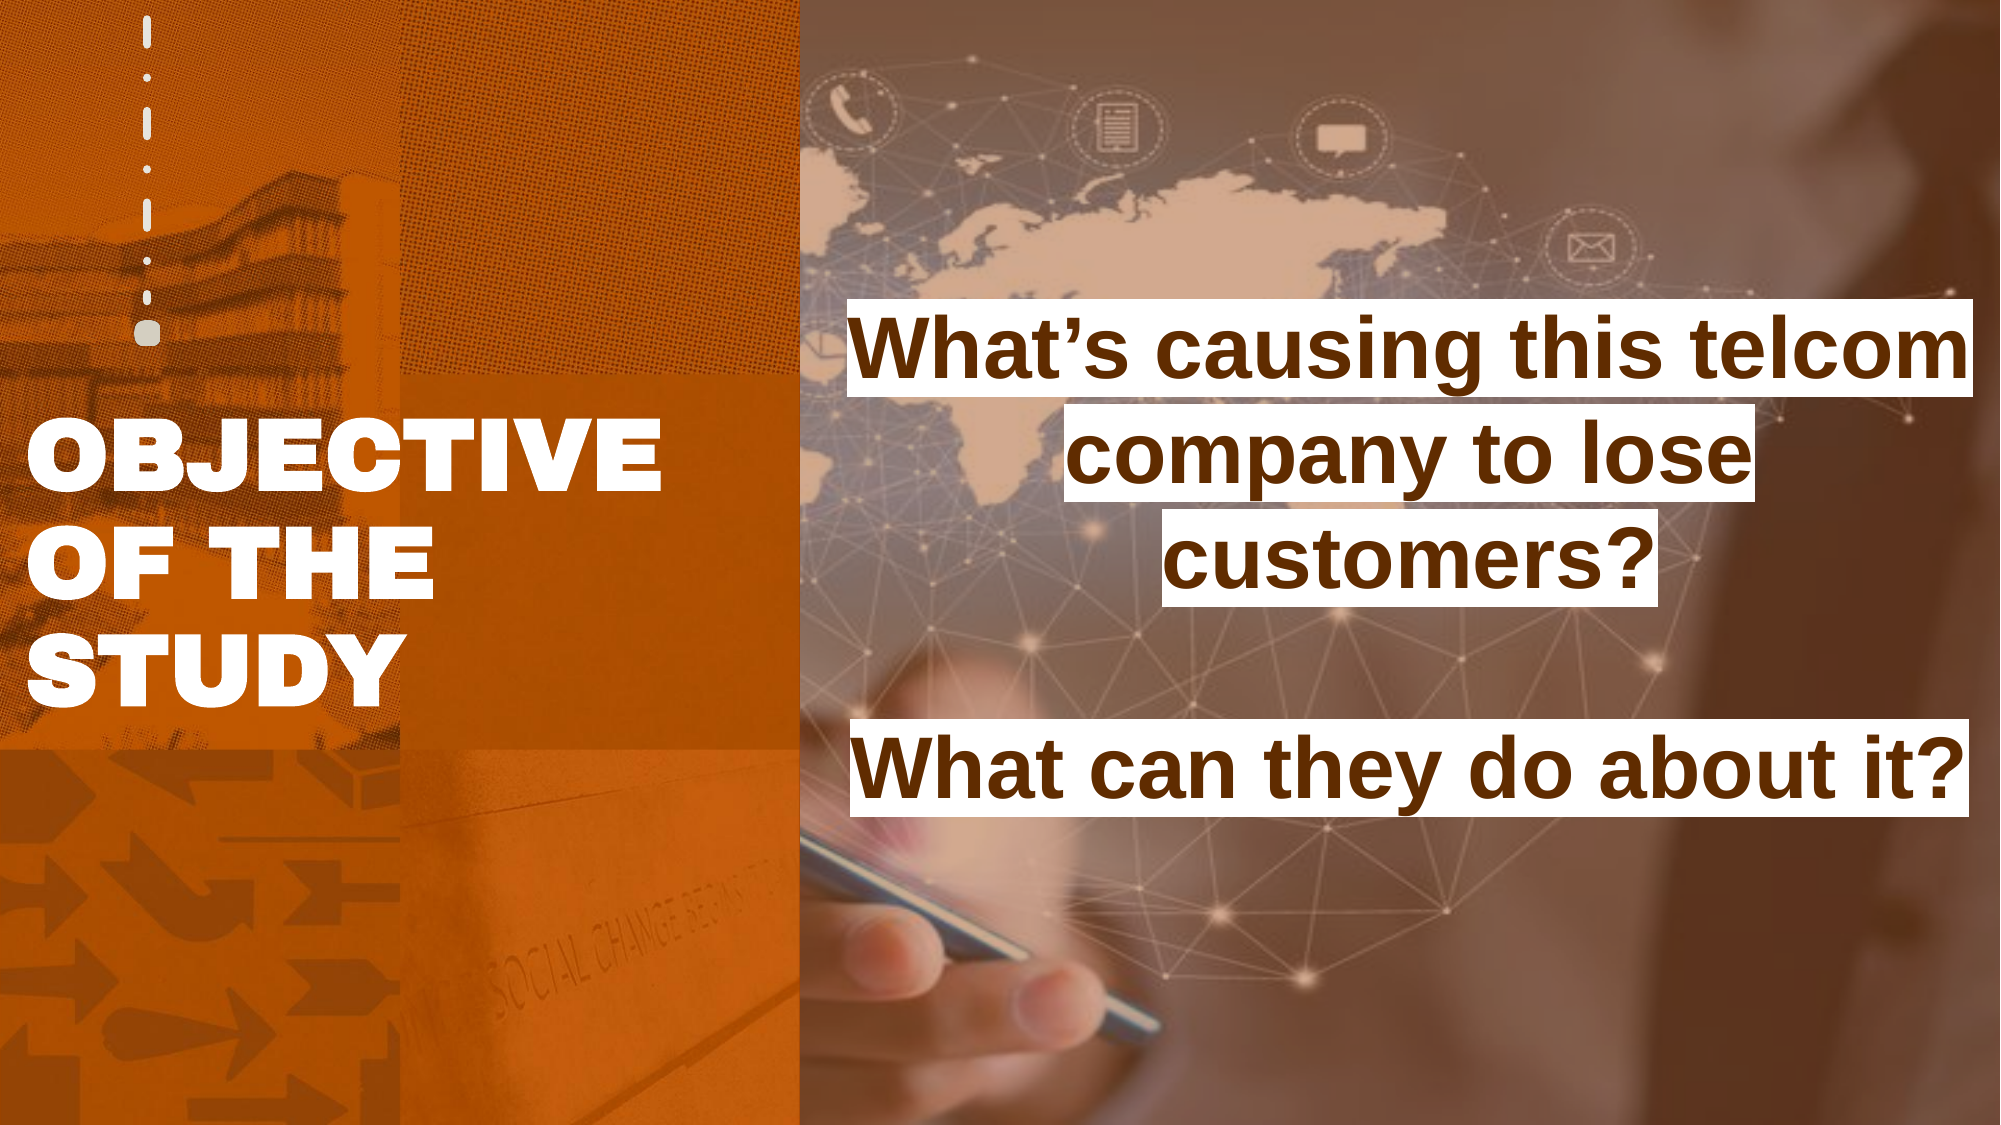

What’s causing this telcom company to lose customers?

What can they do about it?
# OBJECTIVE OF THE STUDY